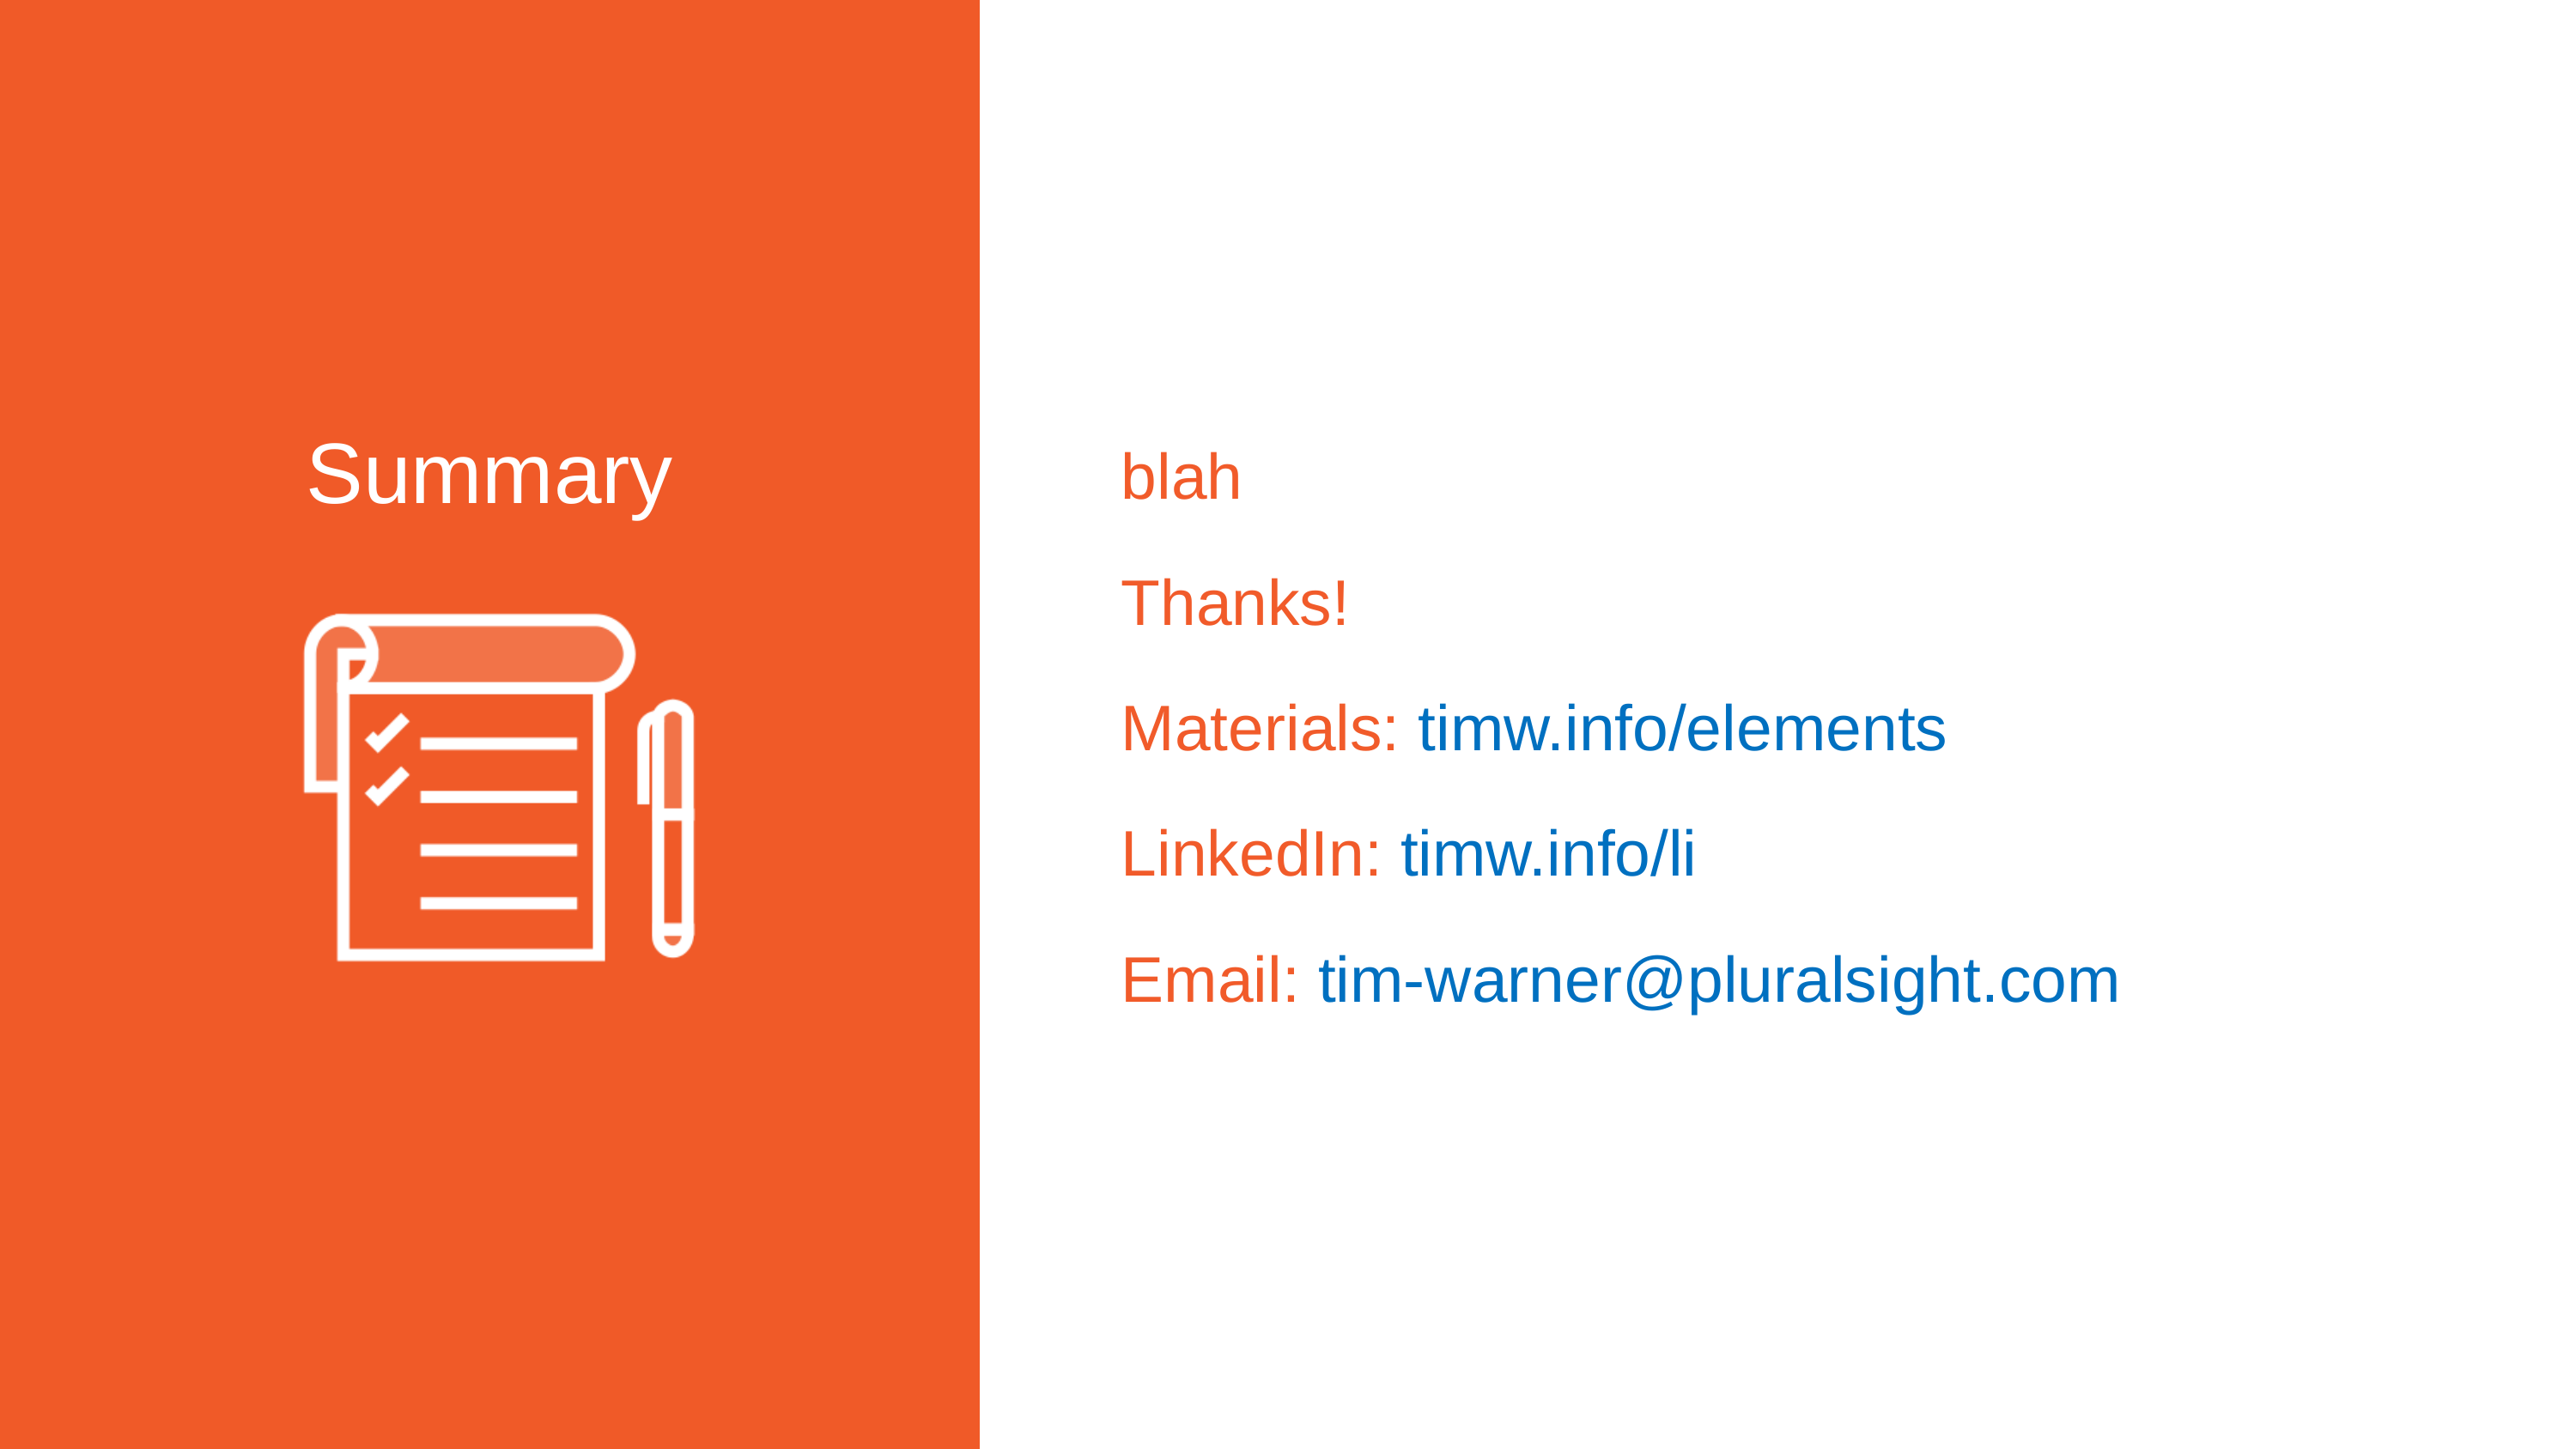

blah
Thanks!
Materials: timw.info/elements
LinkedIn: timw.info/li
Email: tim-warner@pluralsight.com
Summary